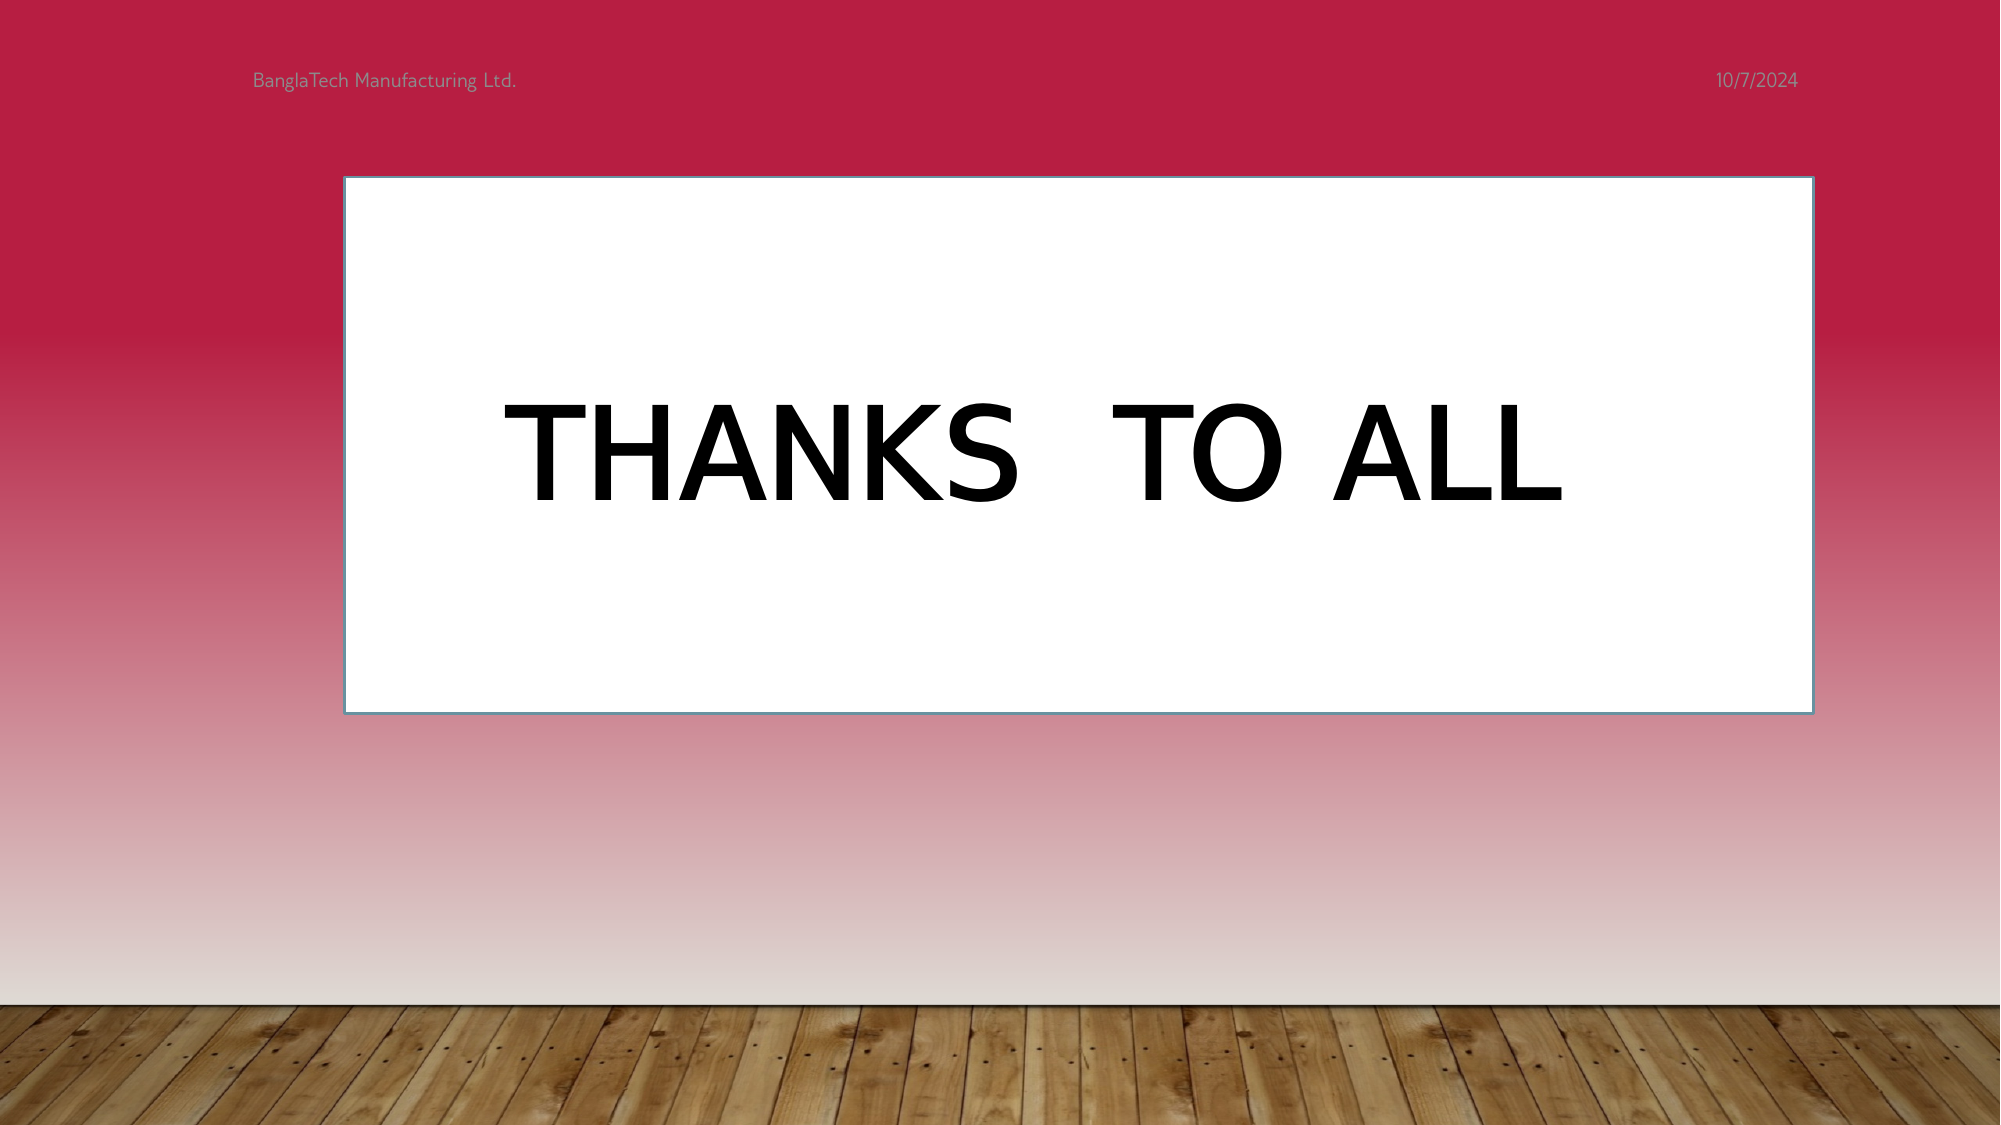

BanglaTech Manufacturing Ltd.
10/7/2024
14
THANKS  TO ALL